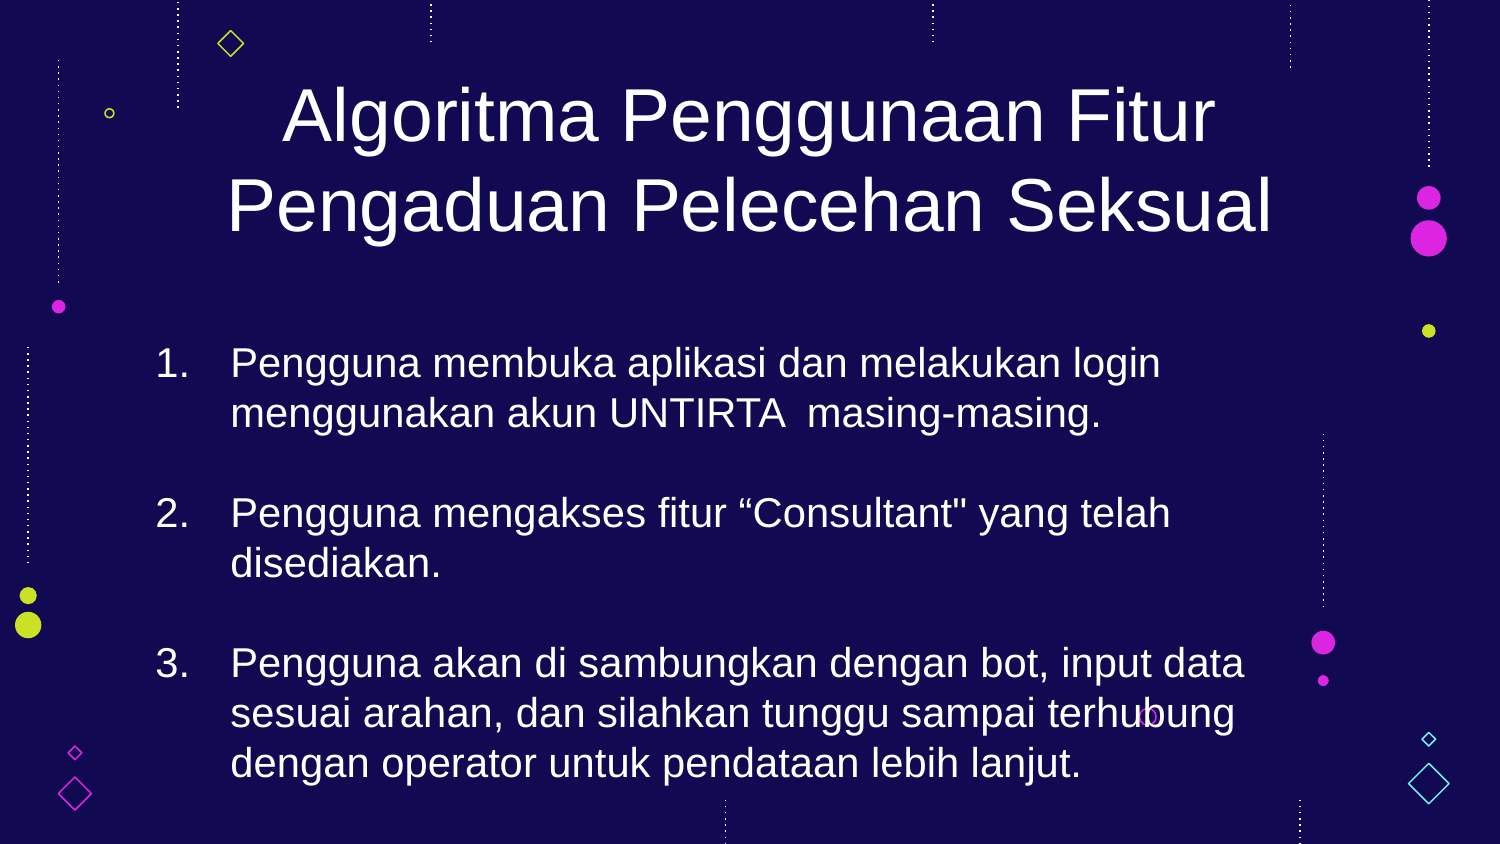

# Algoritma Penggunaan Fitur Pengaduan Pelecehan Seksual
Pengguna membuka aplikasi dan melakukan login menggunakan akun UNTIRTA  masing-masing.

Pengguna mengakses fitur “Consultant" yang telah disediakan.

Pengguna akan di sambungkan dengan bot, input data sesuai arahan, dan silahkan tunggu sampai terhubung dengan operator untuk pendataan lebih lanjut.